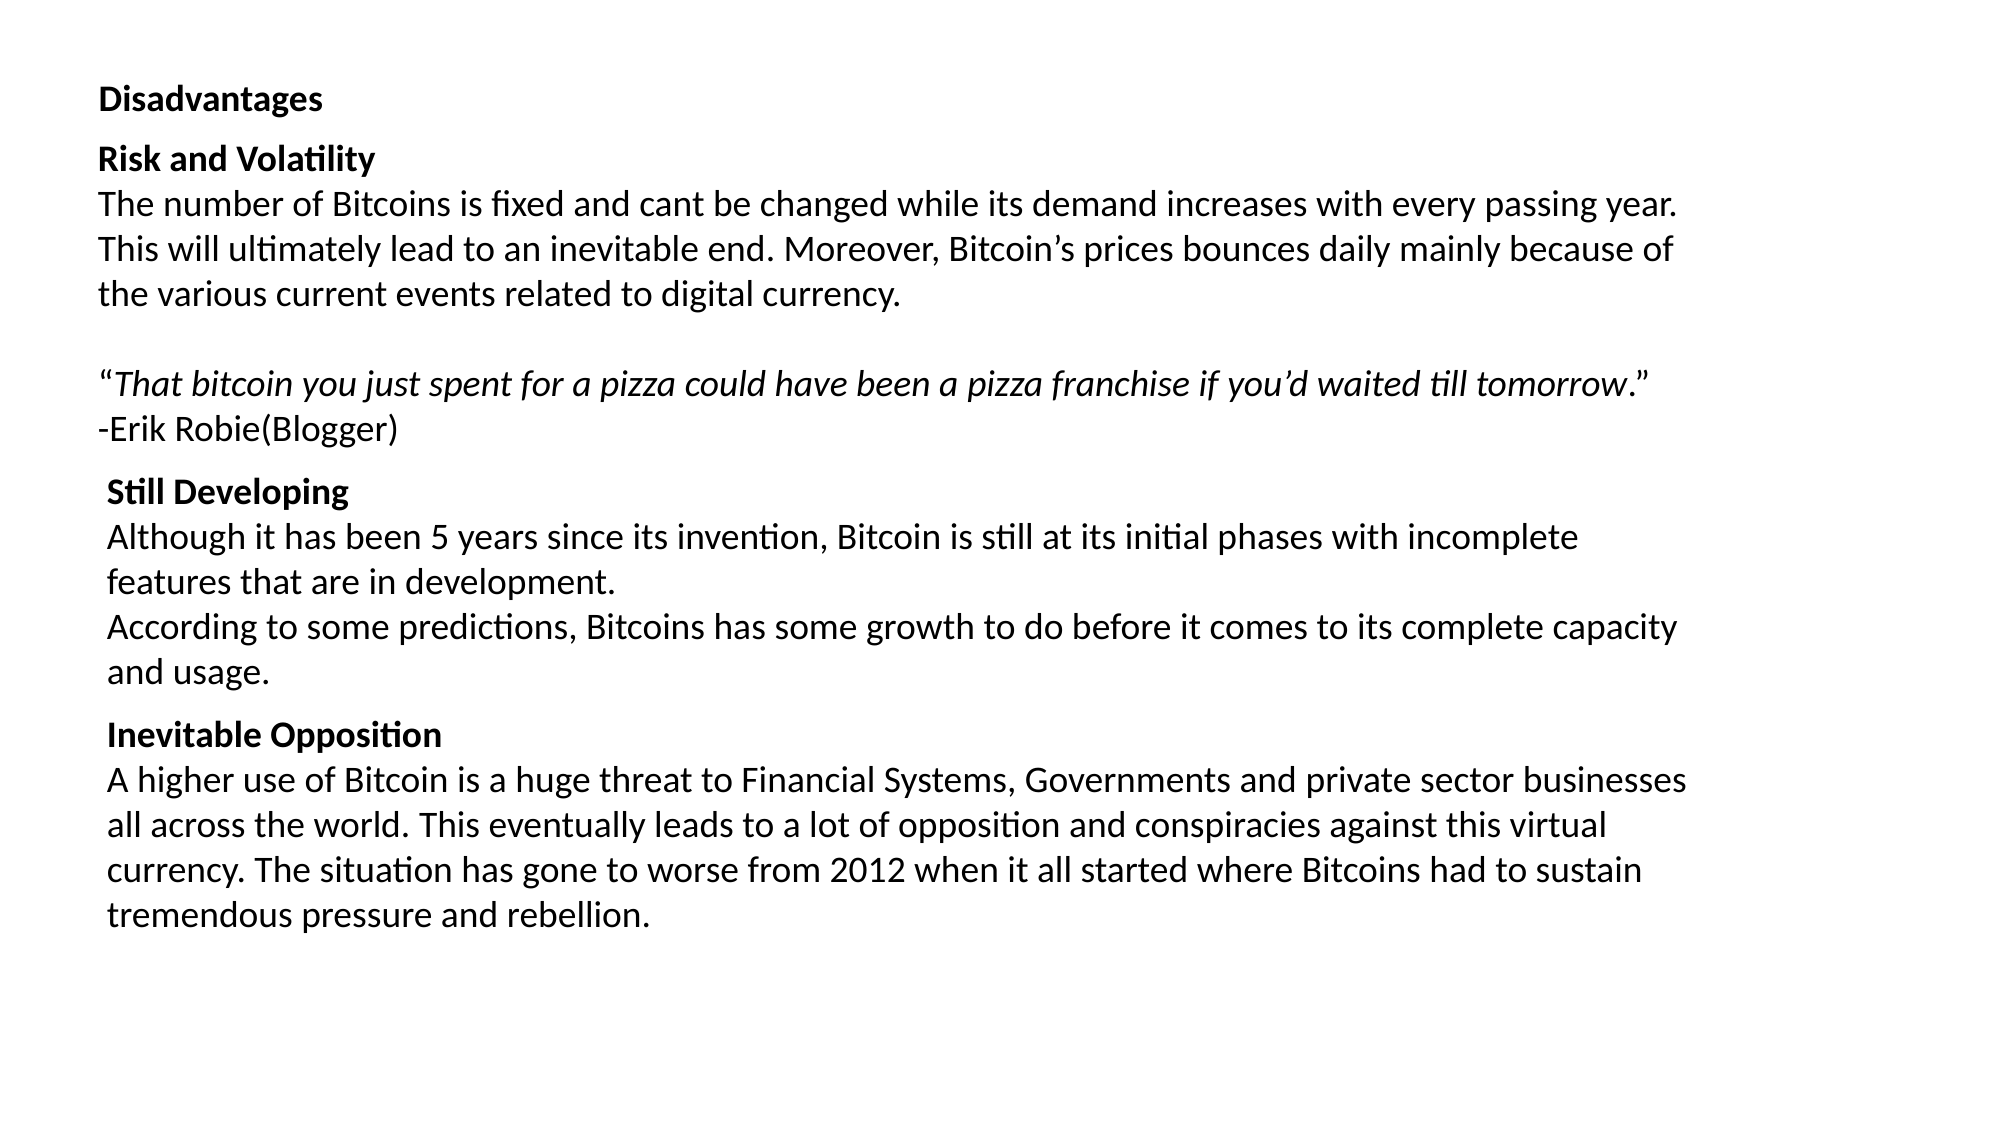

Disadvantages
Risk and Volatility
The number of Bitcoins is fixed and cant be changed while its demand increases with every passing year. This will ultimately lead to an inevitable end. Moreover, Bitcoin’s prices bounces daily mainly because of the various current events related to digital currency.

“That bitcoin you just spent for a pizza could have been a pizza franchise if you’d waited till tomorrow.”
-Erik Robie(Blogger)
Still Developing
Although it has been 5 years since its invention, Bitcoin is still at its initial phases with incomplete features that are in development.
According to some predictions, Bitcoins has some growth to do before it comes to its complete capacity and usage.
Inevitable Opposition
A higher use of Bitcoin is a huge threat to Financial Systems, Governments and private sector businesses all across the world. This eventually leads to a lot of opposition and conspiracies against this virtual currency. The situation has gone to worse from 2012 when it all started where Bitcoins had to sustain tremendous pressure and rebellion.